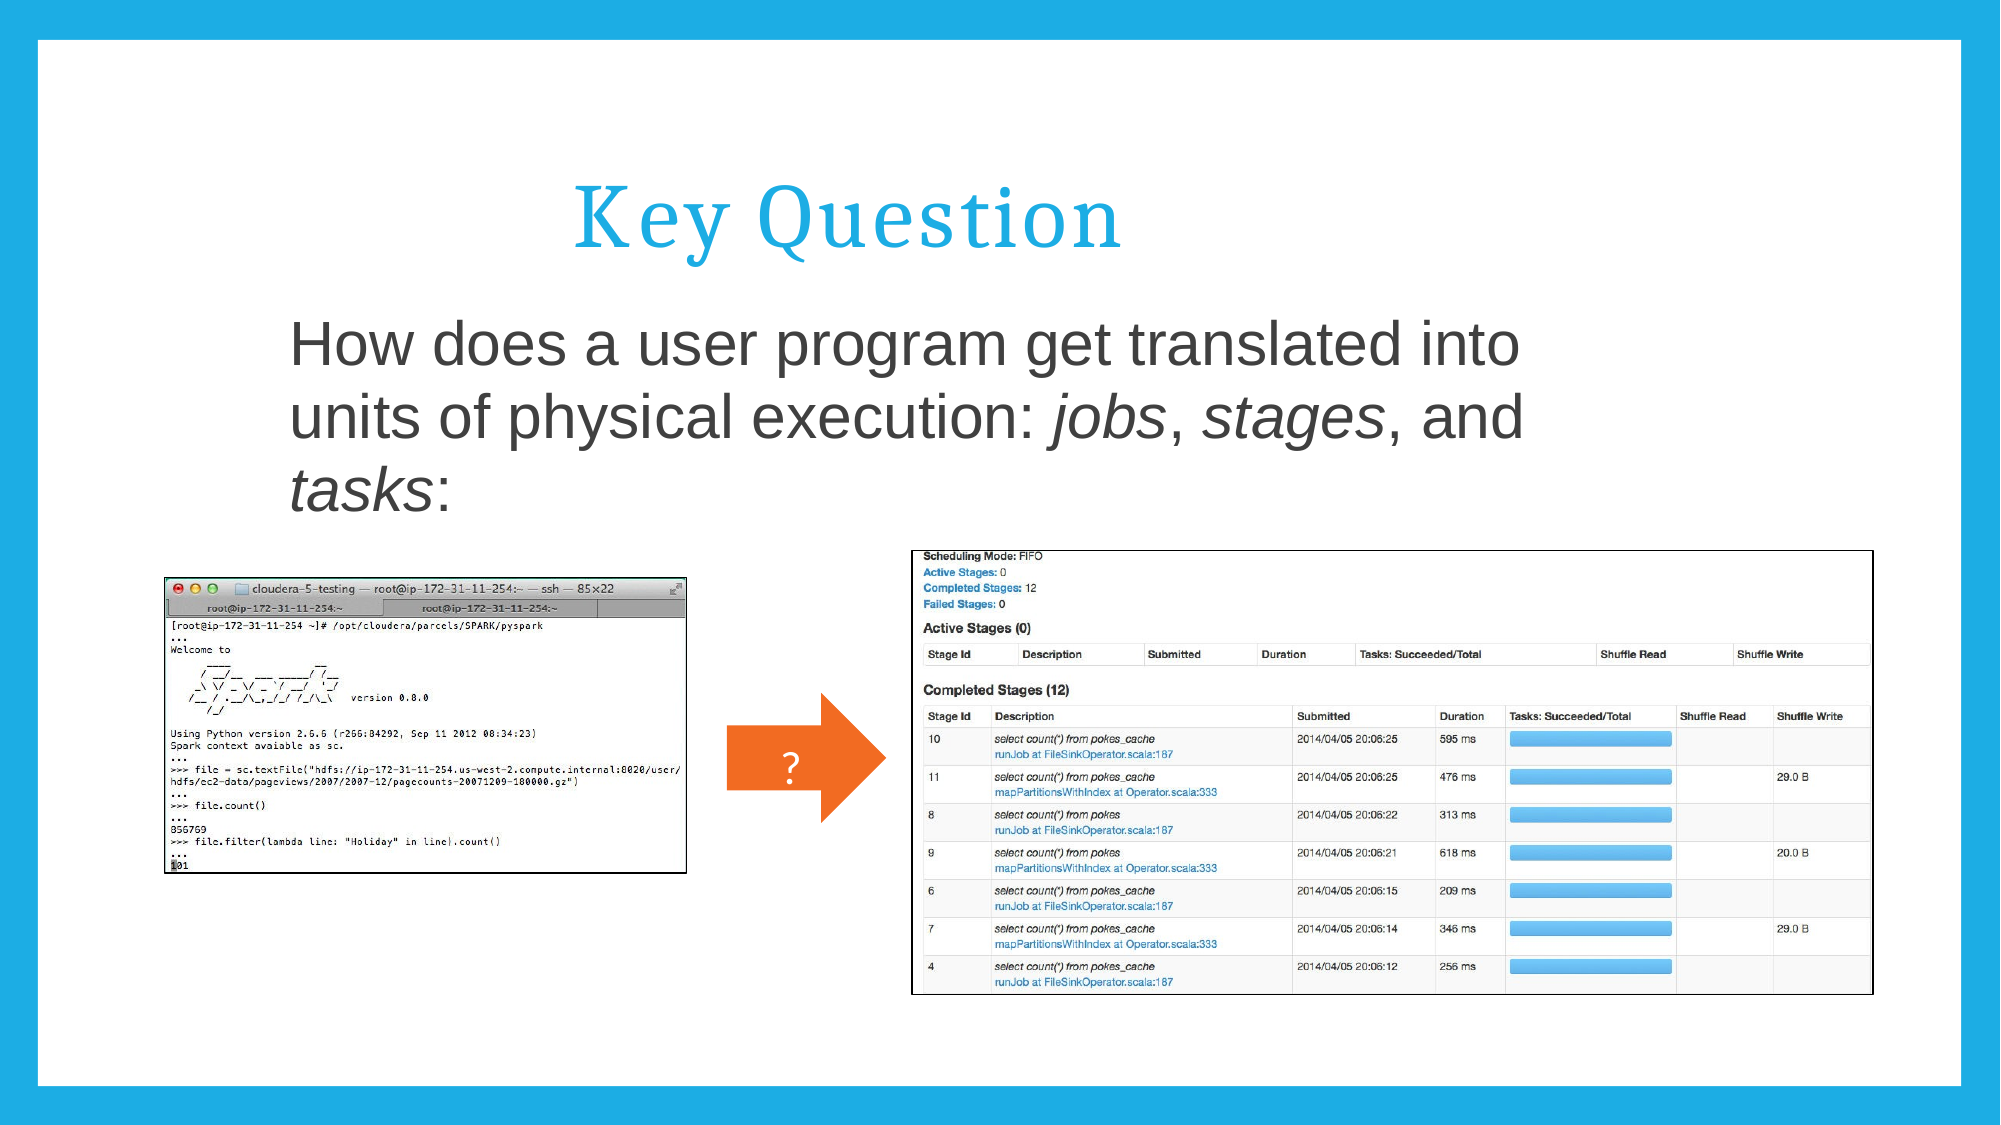

# Key Question
How does a user program get translated into units of physical execution: jobs, stages, and tasks:

?
67